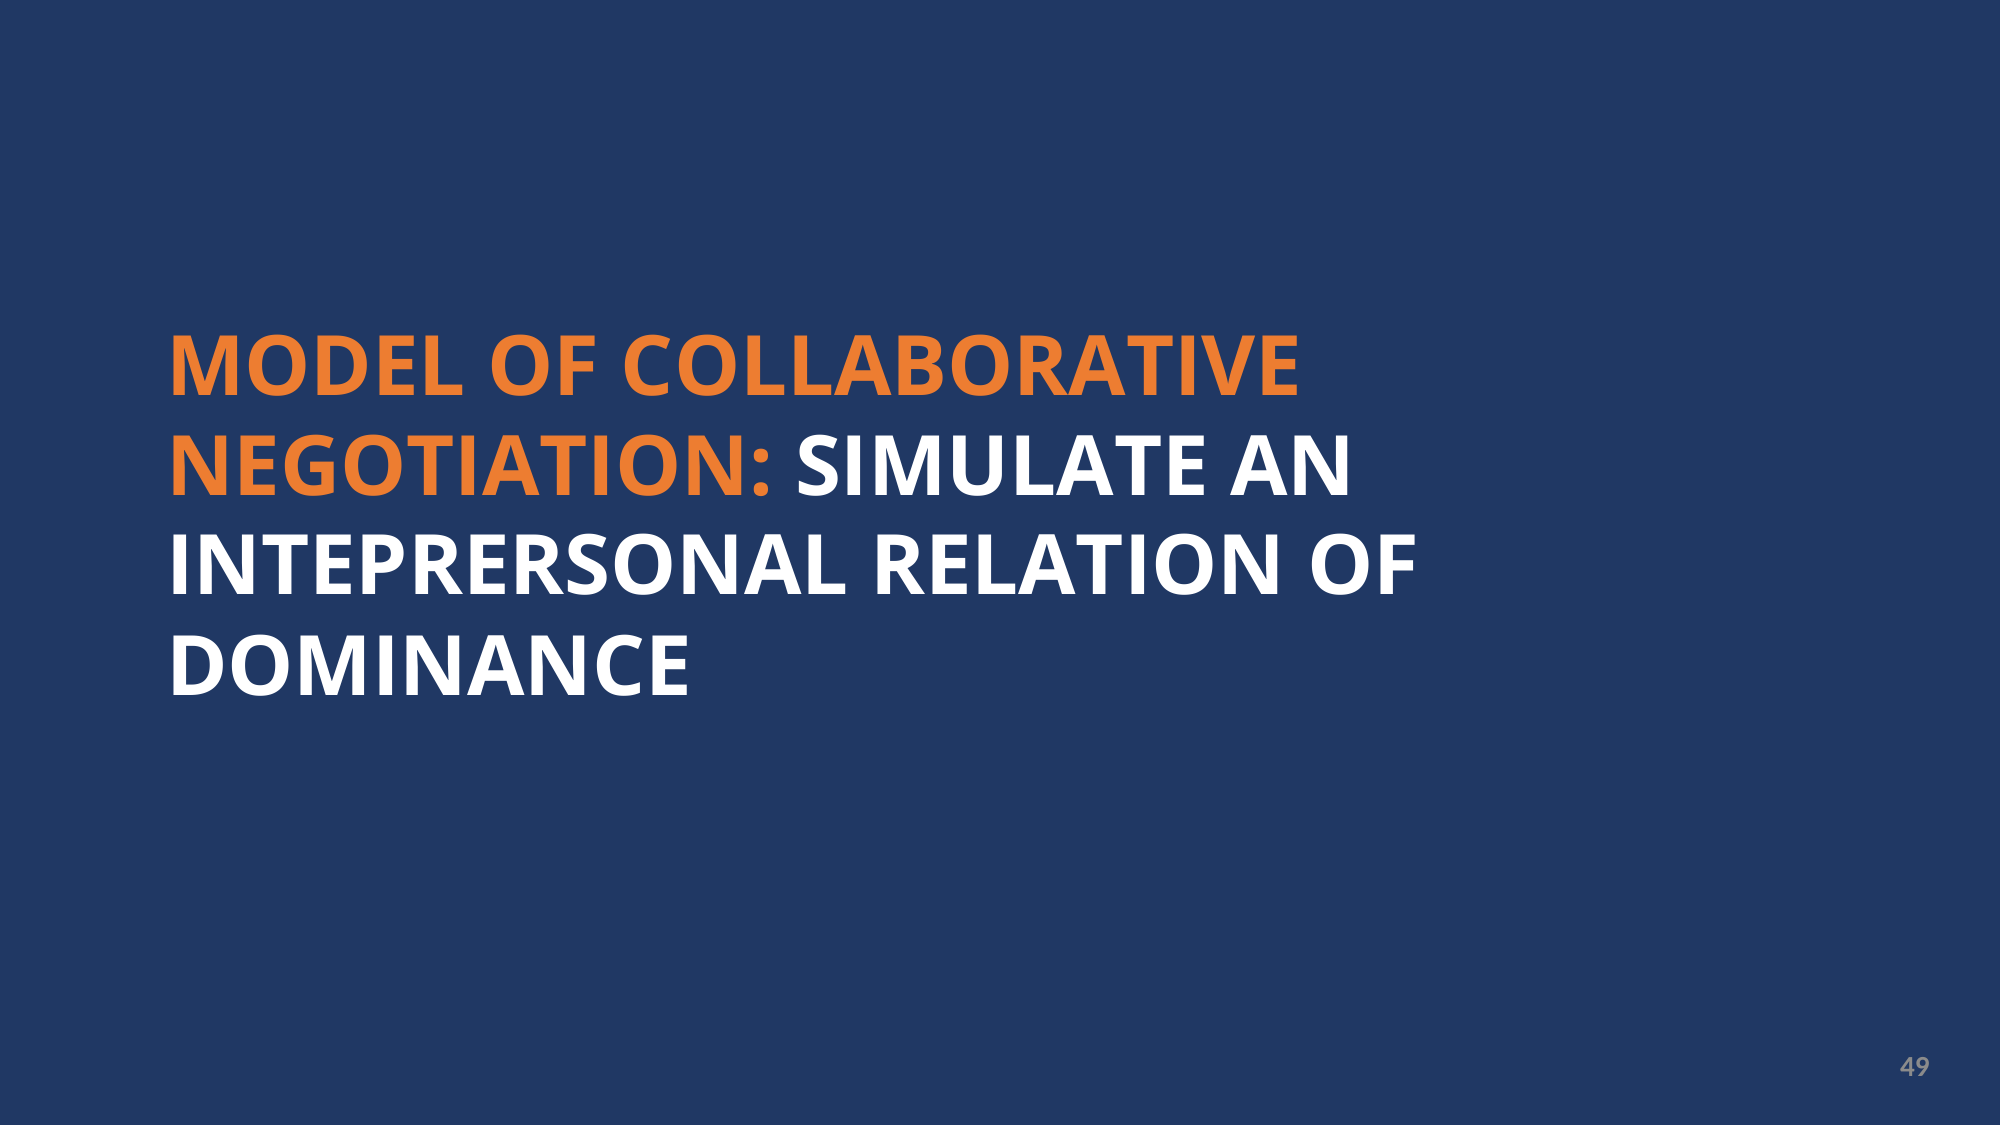

Model of collaborative negotiation: Simulate an inteprersonal relation of dominance
49